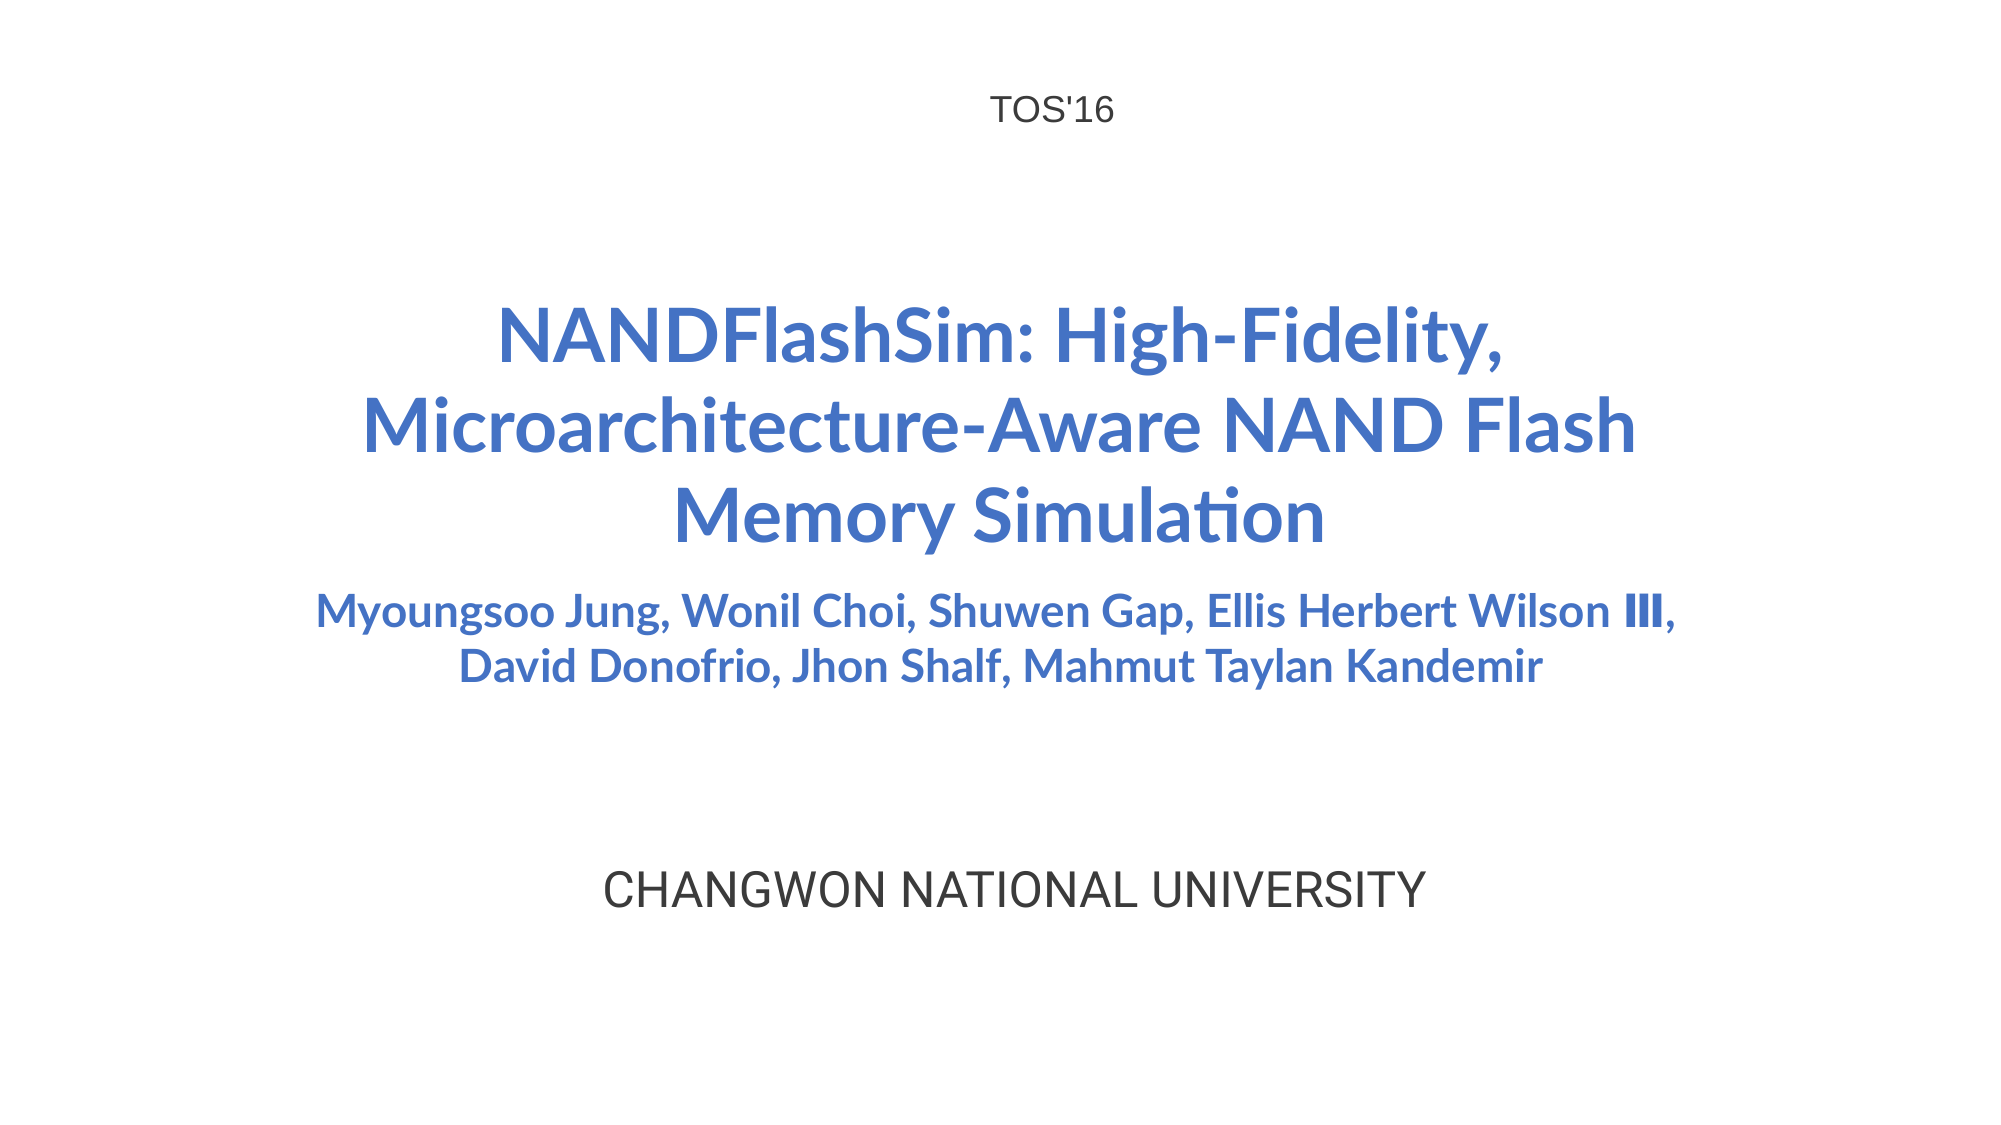

TOS'16

NANDFlashSim: High-Fidelity, Microarchitecture-Aware NAND Flash Memory Simulation
Myoungsoo Jung, Wonil Choi, Shuwen Gap, Ellis Herbert Wilson Ⅲ,
David Donofrio, Jhon Shalf, Mahmut Taylan Kandemir
CHANGWON NATIONAL UNIVERSITY